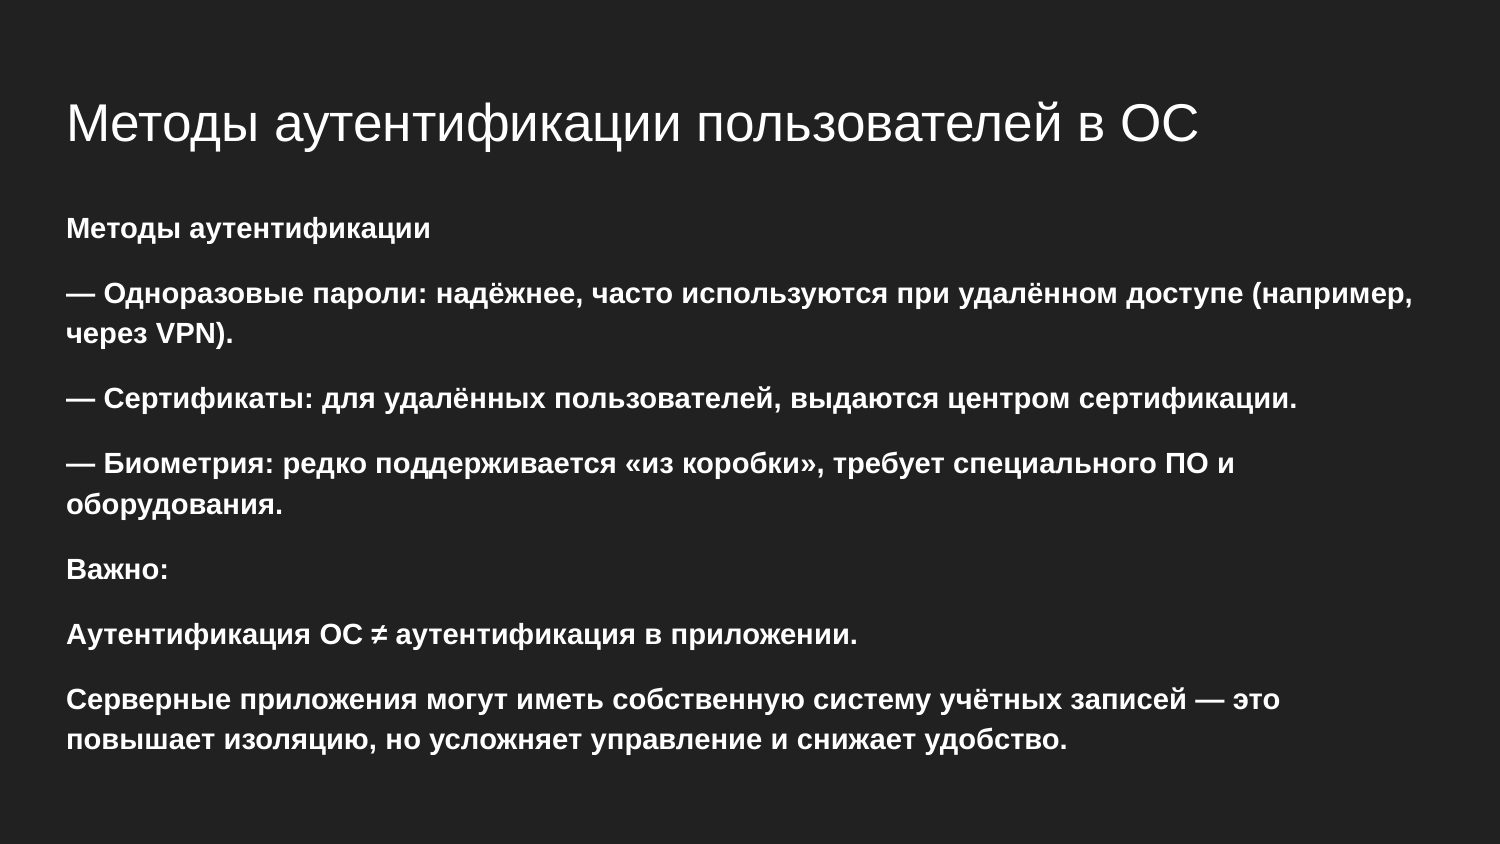

# Методы аутентификации пользователей в ОС
Методы аутентификации
— Одноразовые пароли: надёжнее, часто используются при удалённом доступе (например, через VPN).
— Сертификаты: для удалённых пользователей, выдаются центром сертификации.
— Биометрия: редко поддерживается «из коробки», требует специального ПО и оборудования.
Важно:
Аутентификация ОС ≠ аутентификация в приложении.
Серверные приложения могут иметь собственную систему учётных записей — это повышает изоляцию, но усложняет управление и снижает удобство.